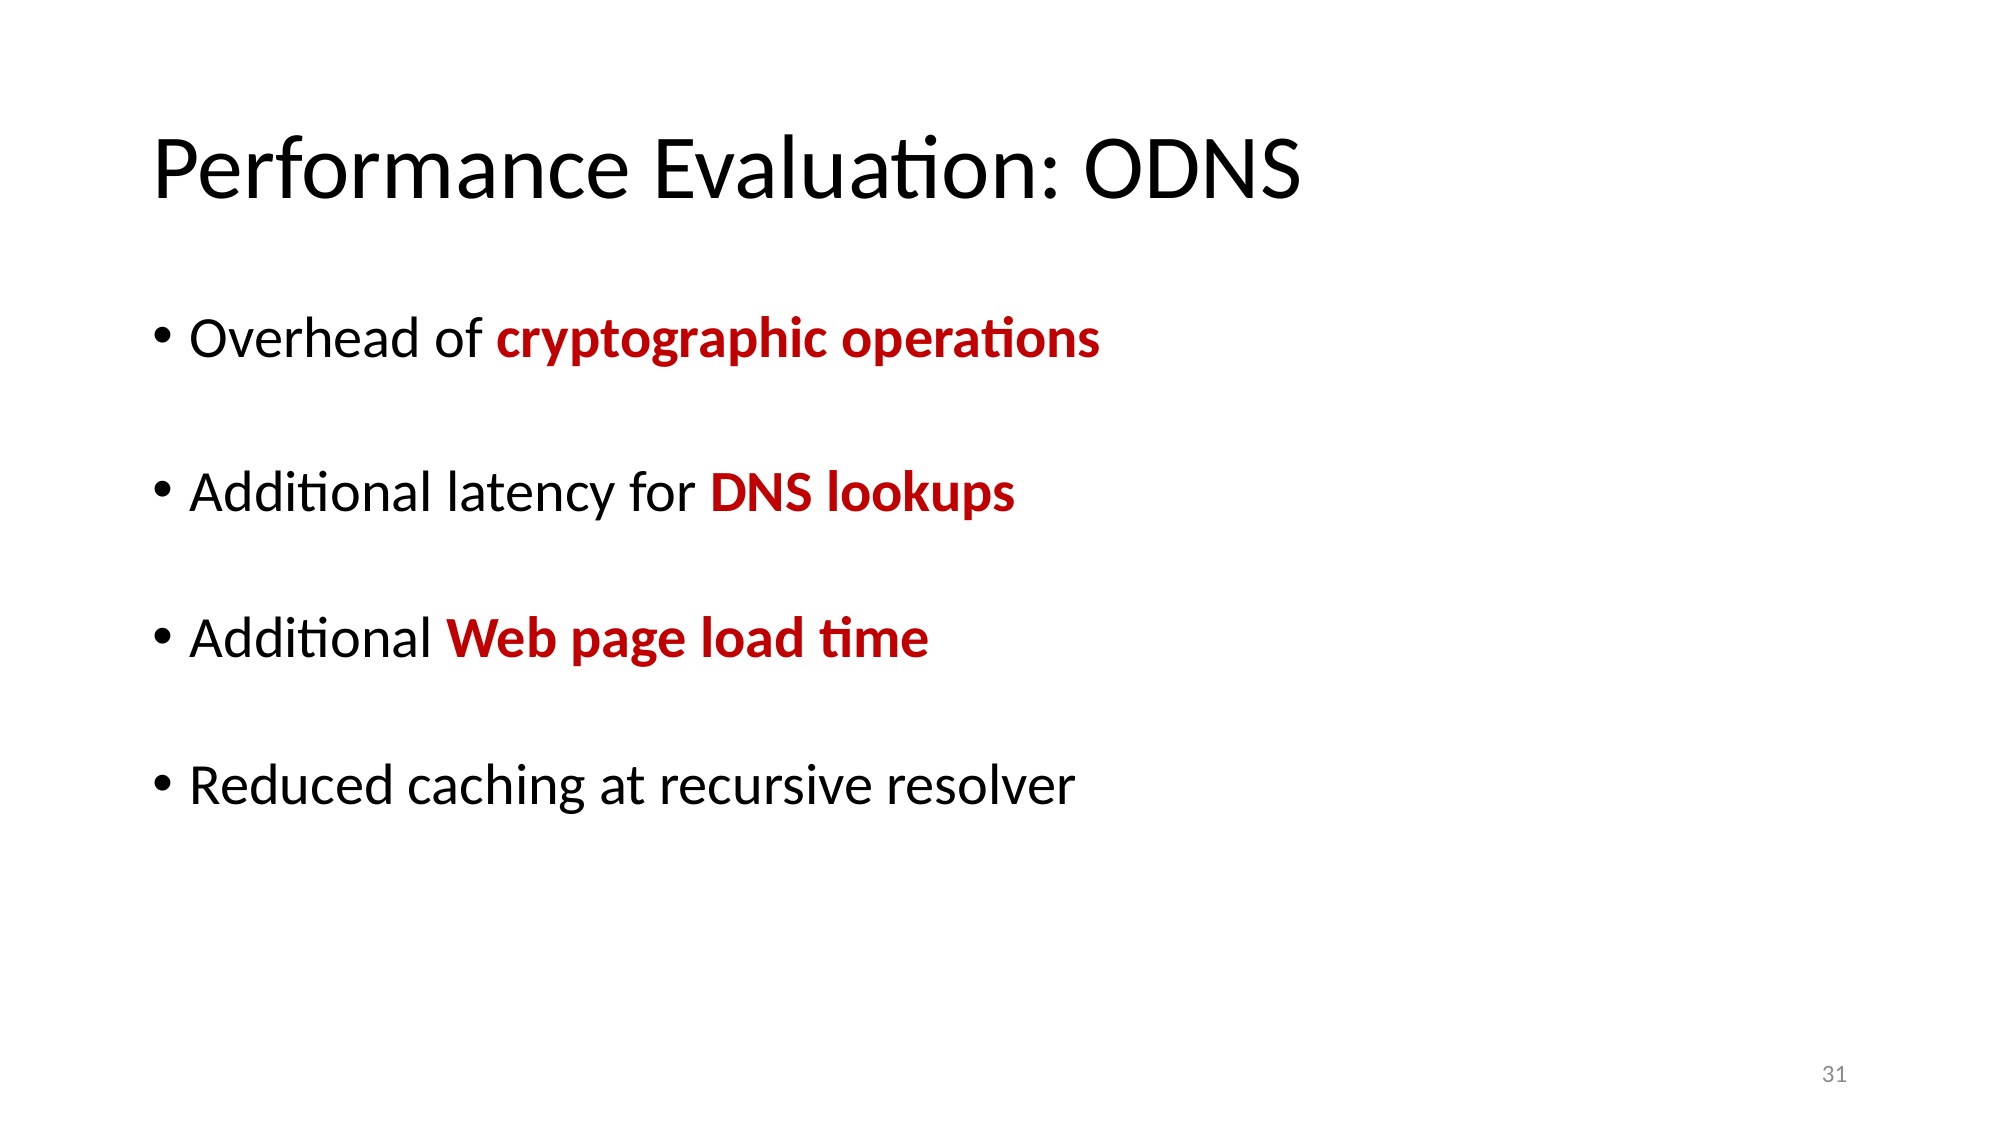

# Performance Evaluation: ODNS
Overhead of cryptographic operations
Additional latency for DNS lookups
Additional Web page load time
Reduced caching at recursive resolver
31